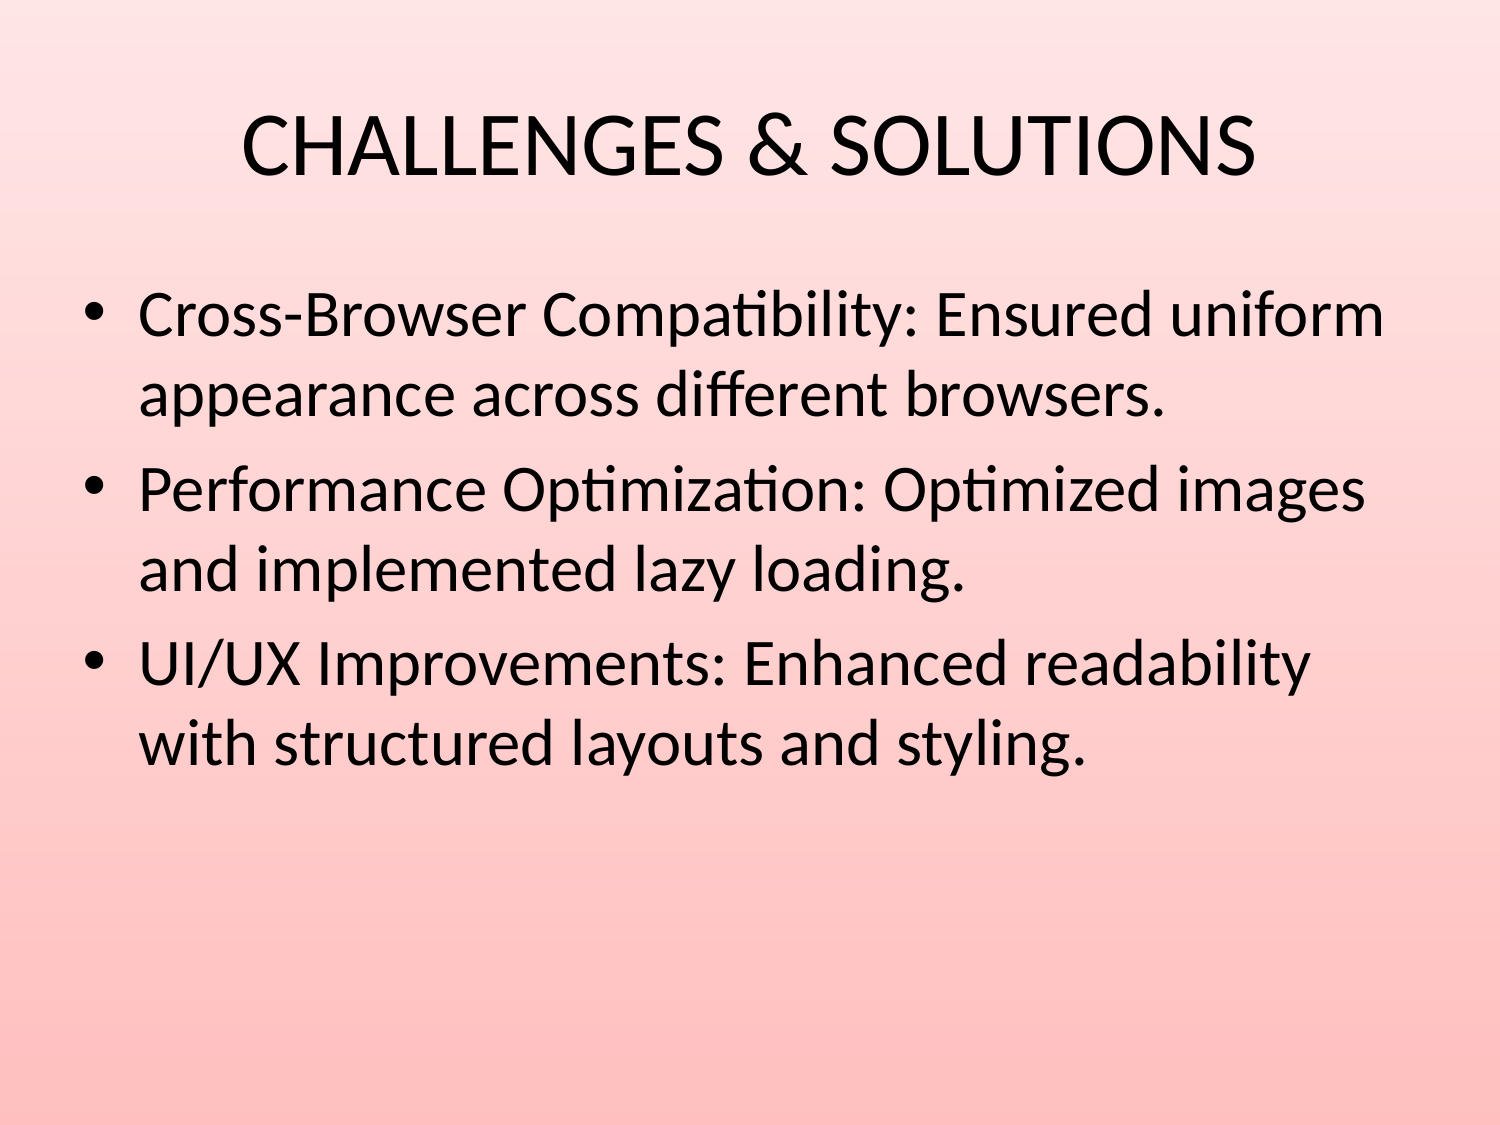

# CHALLENGES & SOLUTIONS
Cross-Browser Compatibility: Ensured uniform appearance across different browsers.
Performance Optimization: Optimized images and implemented lazy loading.
UI/UX Improvements: Enhanced readability with structured layouts and styling.